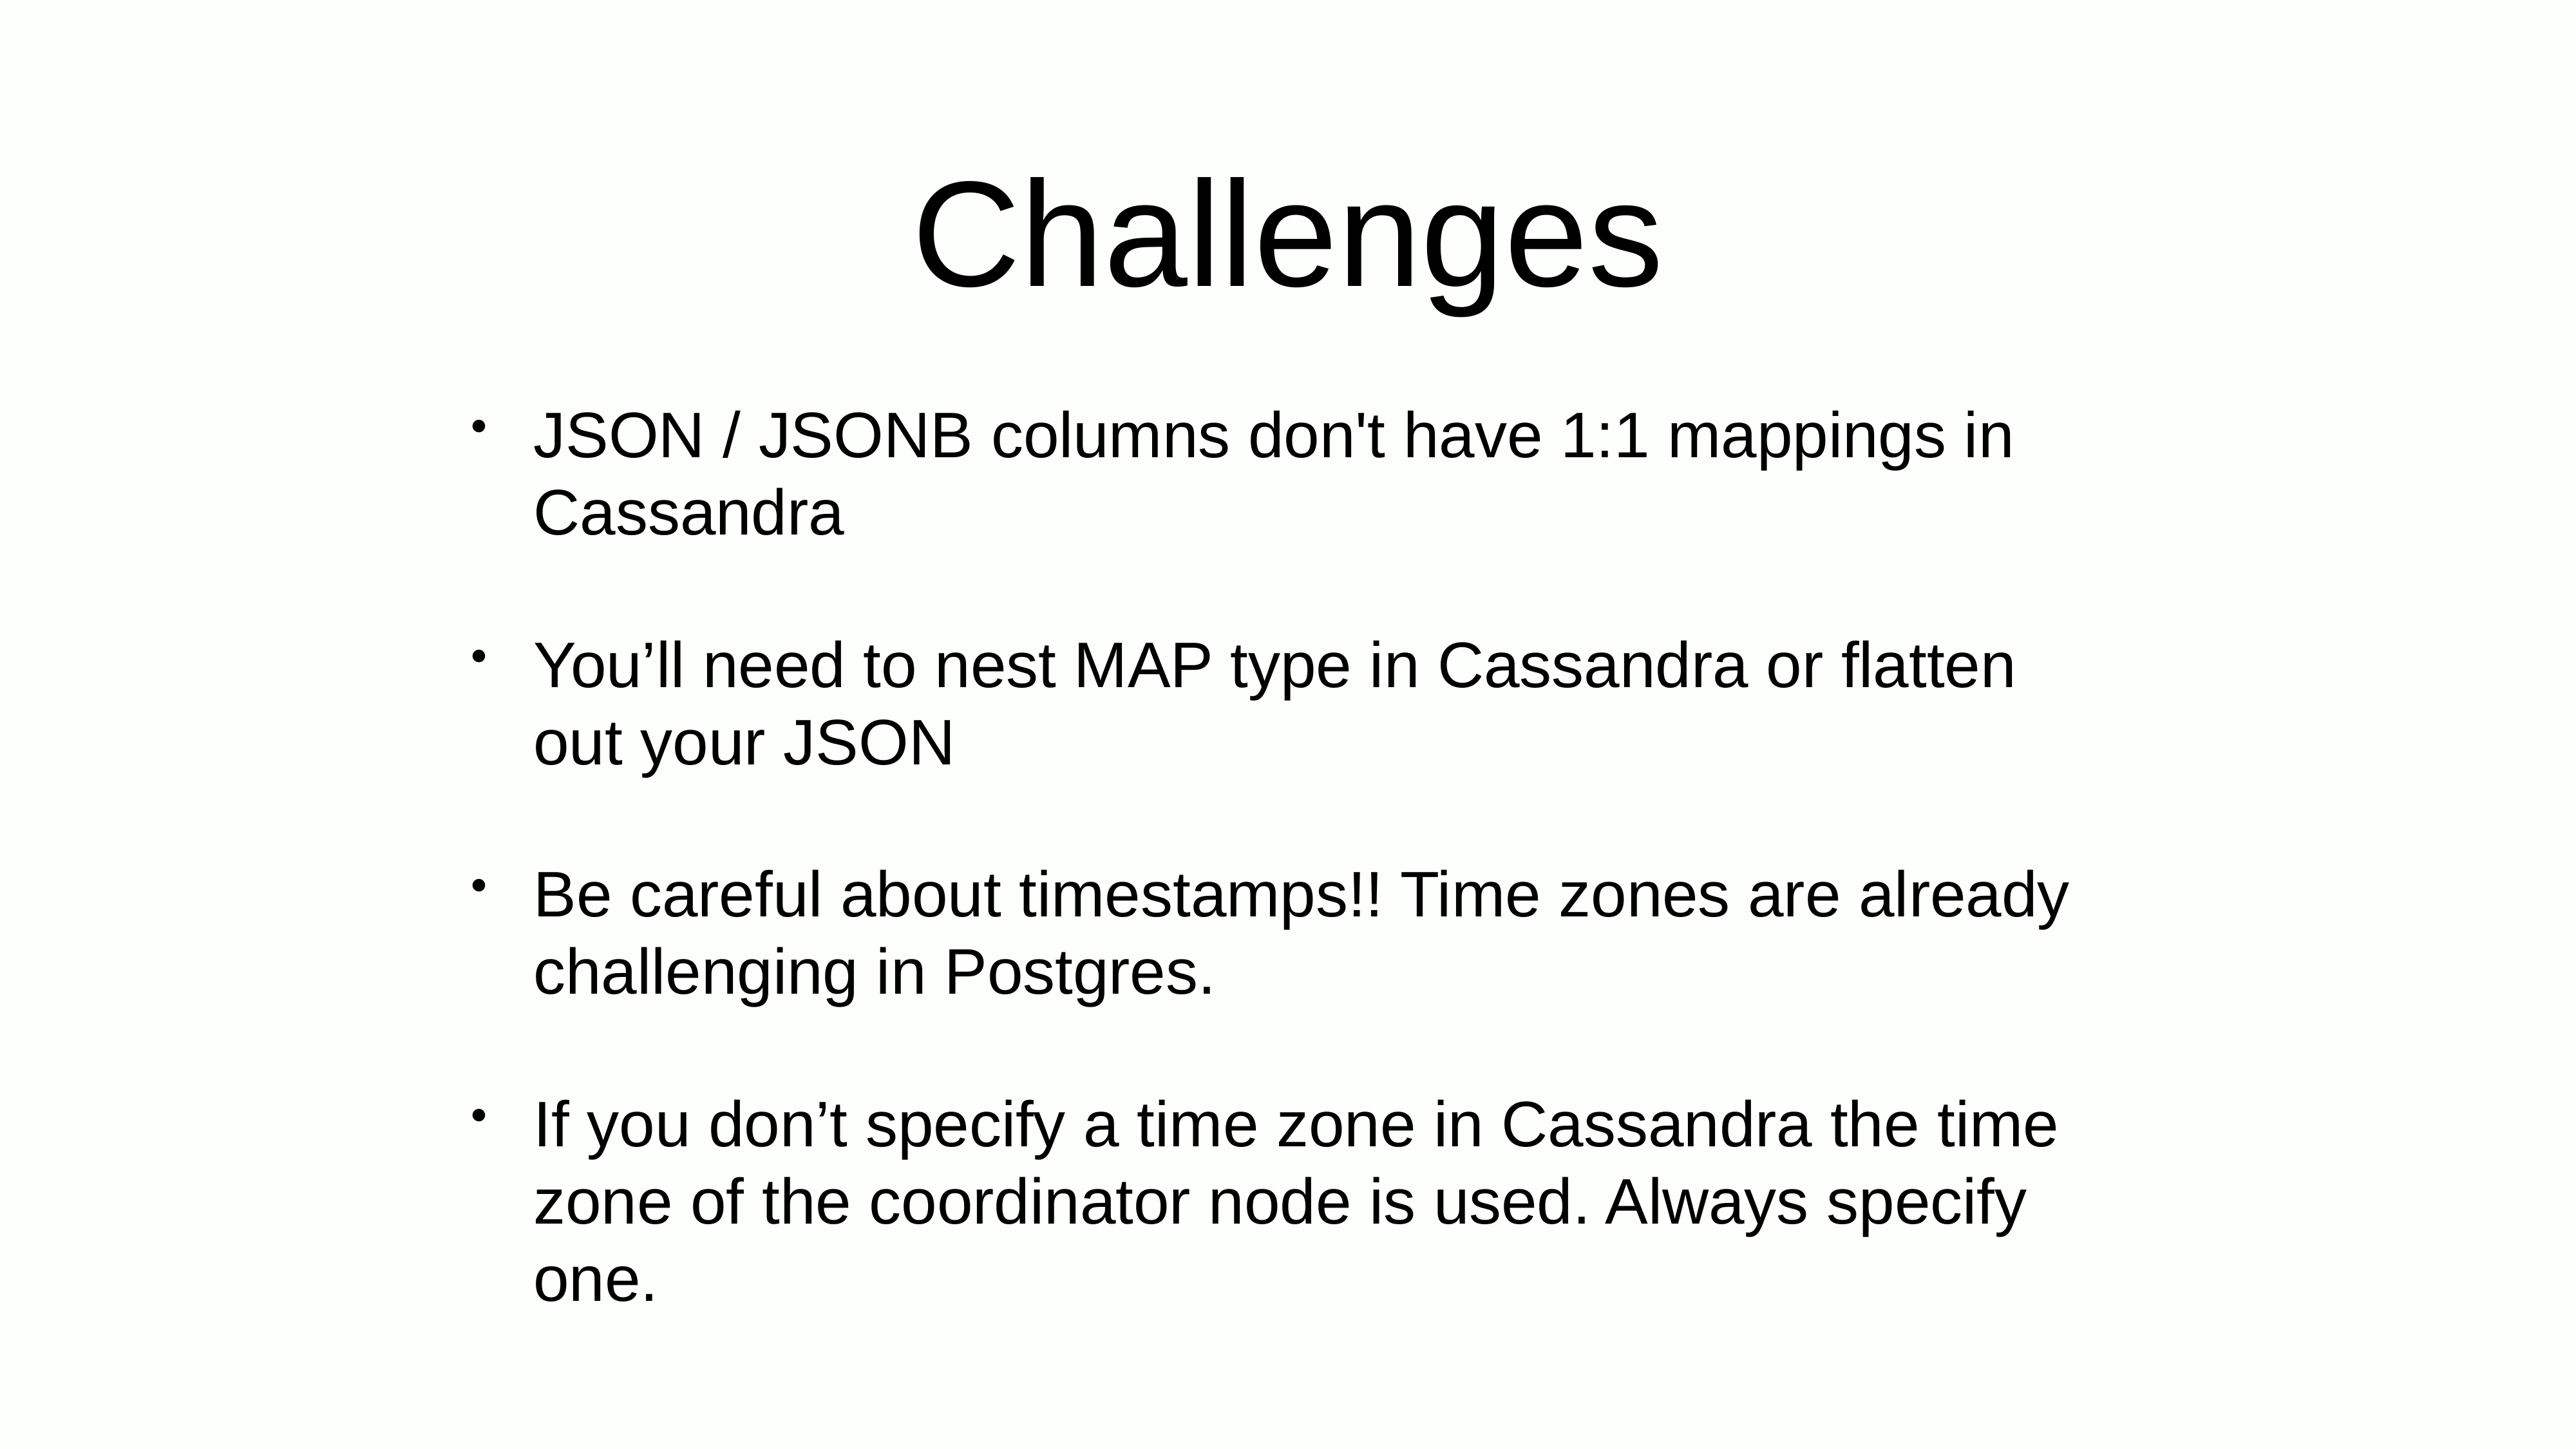

# Challenges
JSON / JSONB columns don't have 1:1 mappings in Cassandra
You’ll need to nest MAP type in Cassandra or flatten out your JSON
Be careful about timestamps!! Time zones are already challenging in Postgres.
If you don’t specify a time zone in Cassandra the time zone of the coordinator node is used. Always specify one.